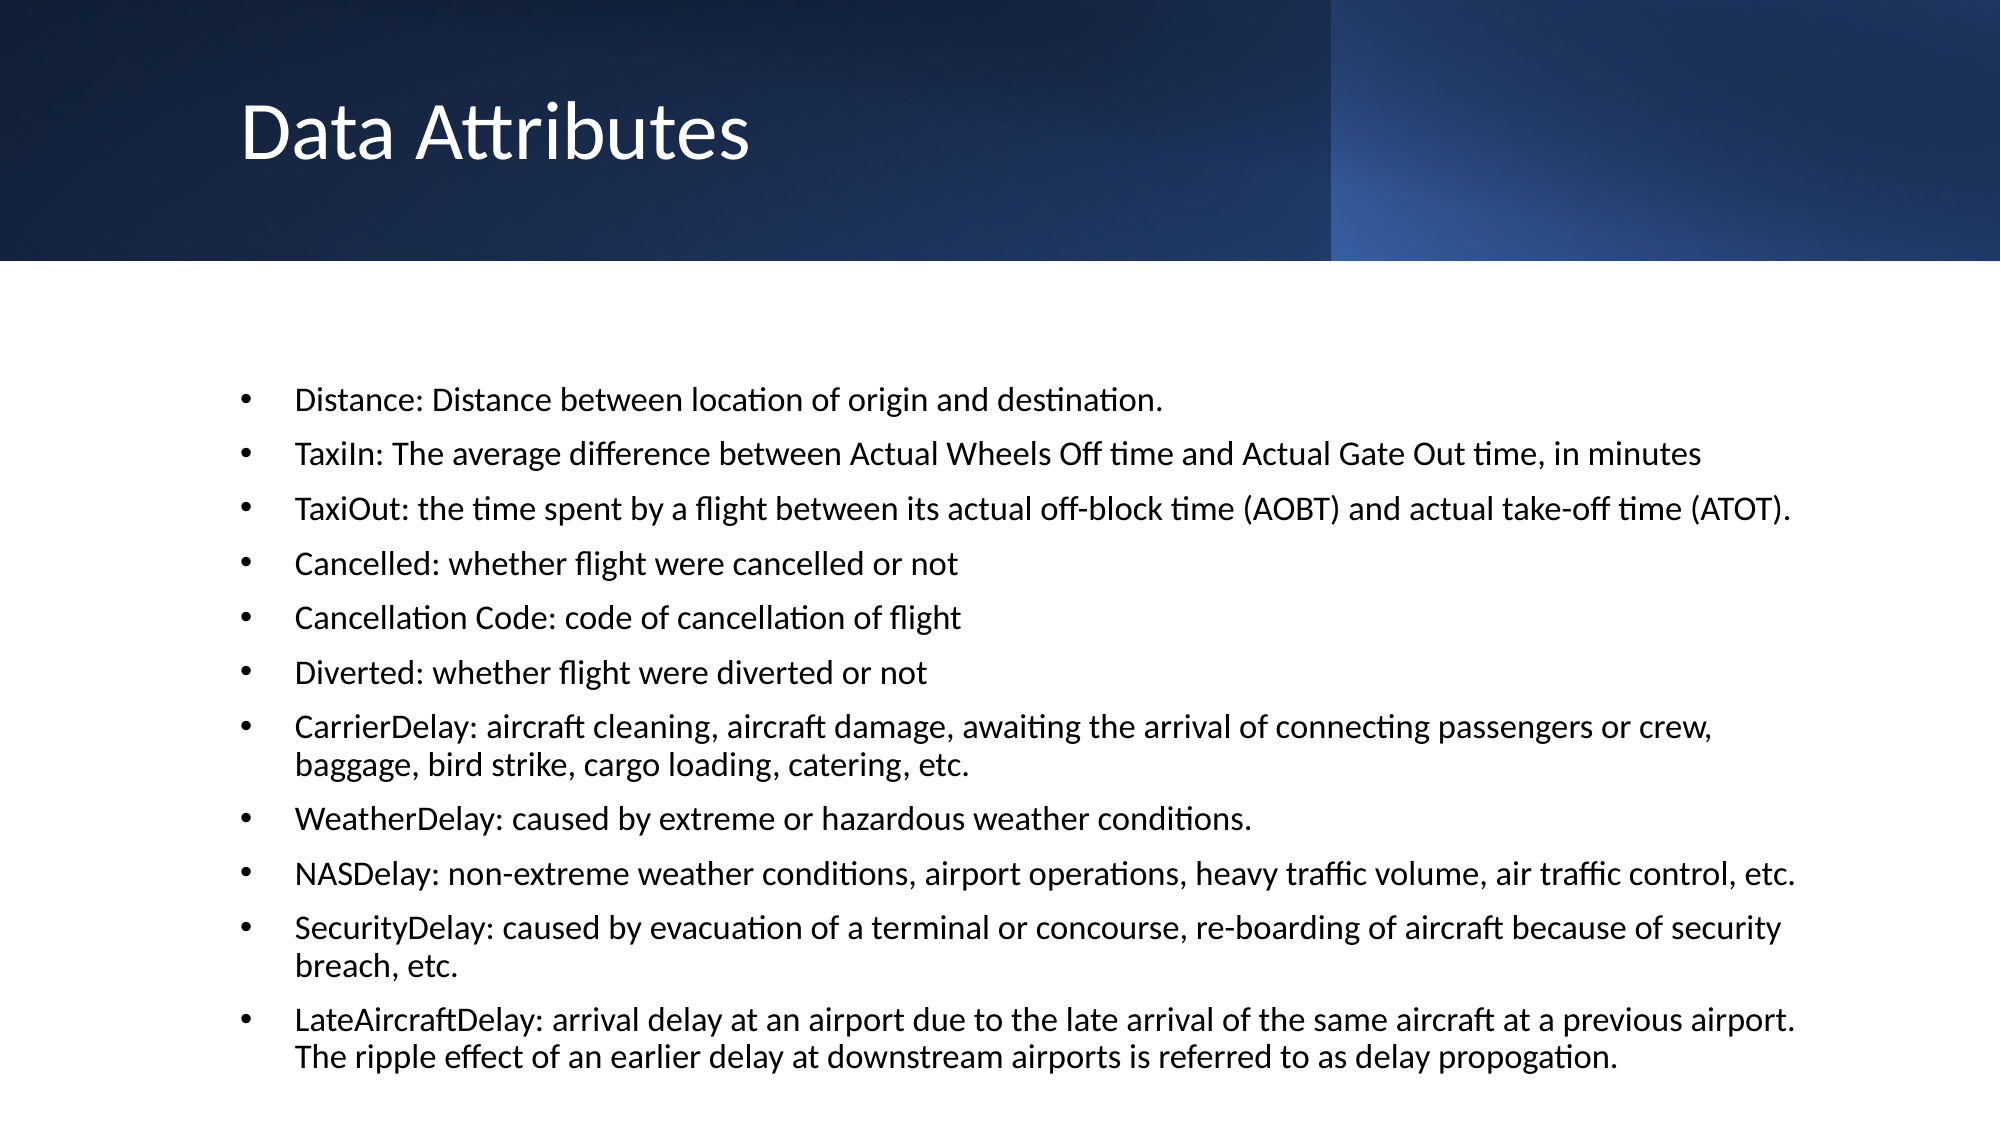

# Data Attributes

Distance: Distance between location of origin and destination.
TaxiIn: The average difference between Actual Wheels Off time and Actual Gate Out time, in minutes
TaxiOut: the time spent by a flight between its actual off-block time (AOBT) and actual take-off time (ATOT).
Cancelled: whether flight were cancelled or not
Cancellation Code: code of cancellation of flight
Diverted: whether flight were diverted or not
CarrierDelay: aircraft cleaning, aircraft damage, awaiting the arrival of connecting passengers or crew, baggage, bird strike, cargo loading, catering, etc.
WeatherDelay: caused by extreme or hazardous weather conditions.
NASDelay: non-extreme weather conditions, airport operations, heavy traffic volume, air traffic control, etc.
SecurityDelay: caused by evacuation of a terminal or concourse, re-boarding of aircraft because of security breach, etc.
LateAircraftDelay: arrival delay at an airport due to the late arrival of the same aircraft at a previous airport. The ripple effect of an earlier delay at downstream airports is referred to as delay propogation.

13